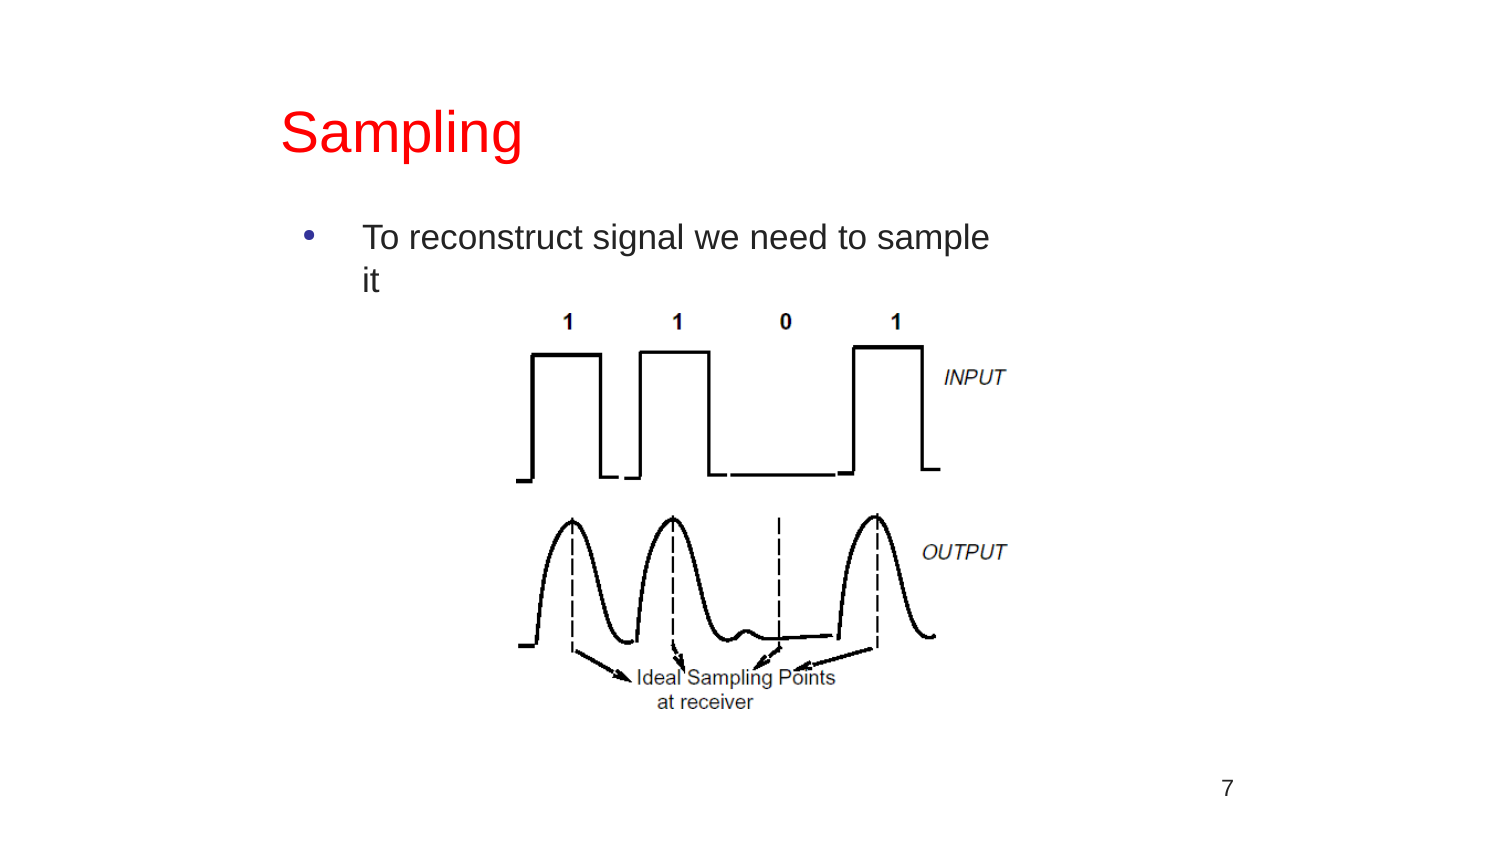

# Sampling
To reconstruct signal we need to sample it

7